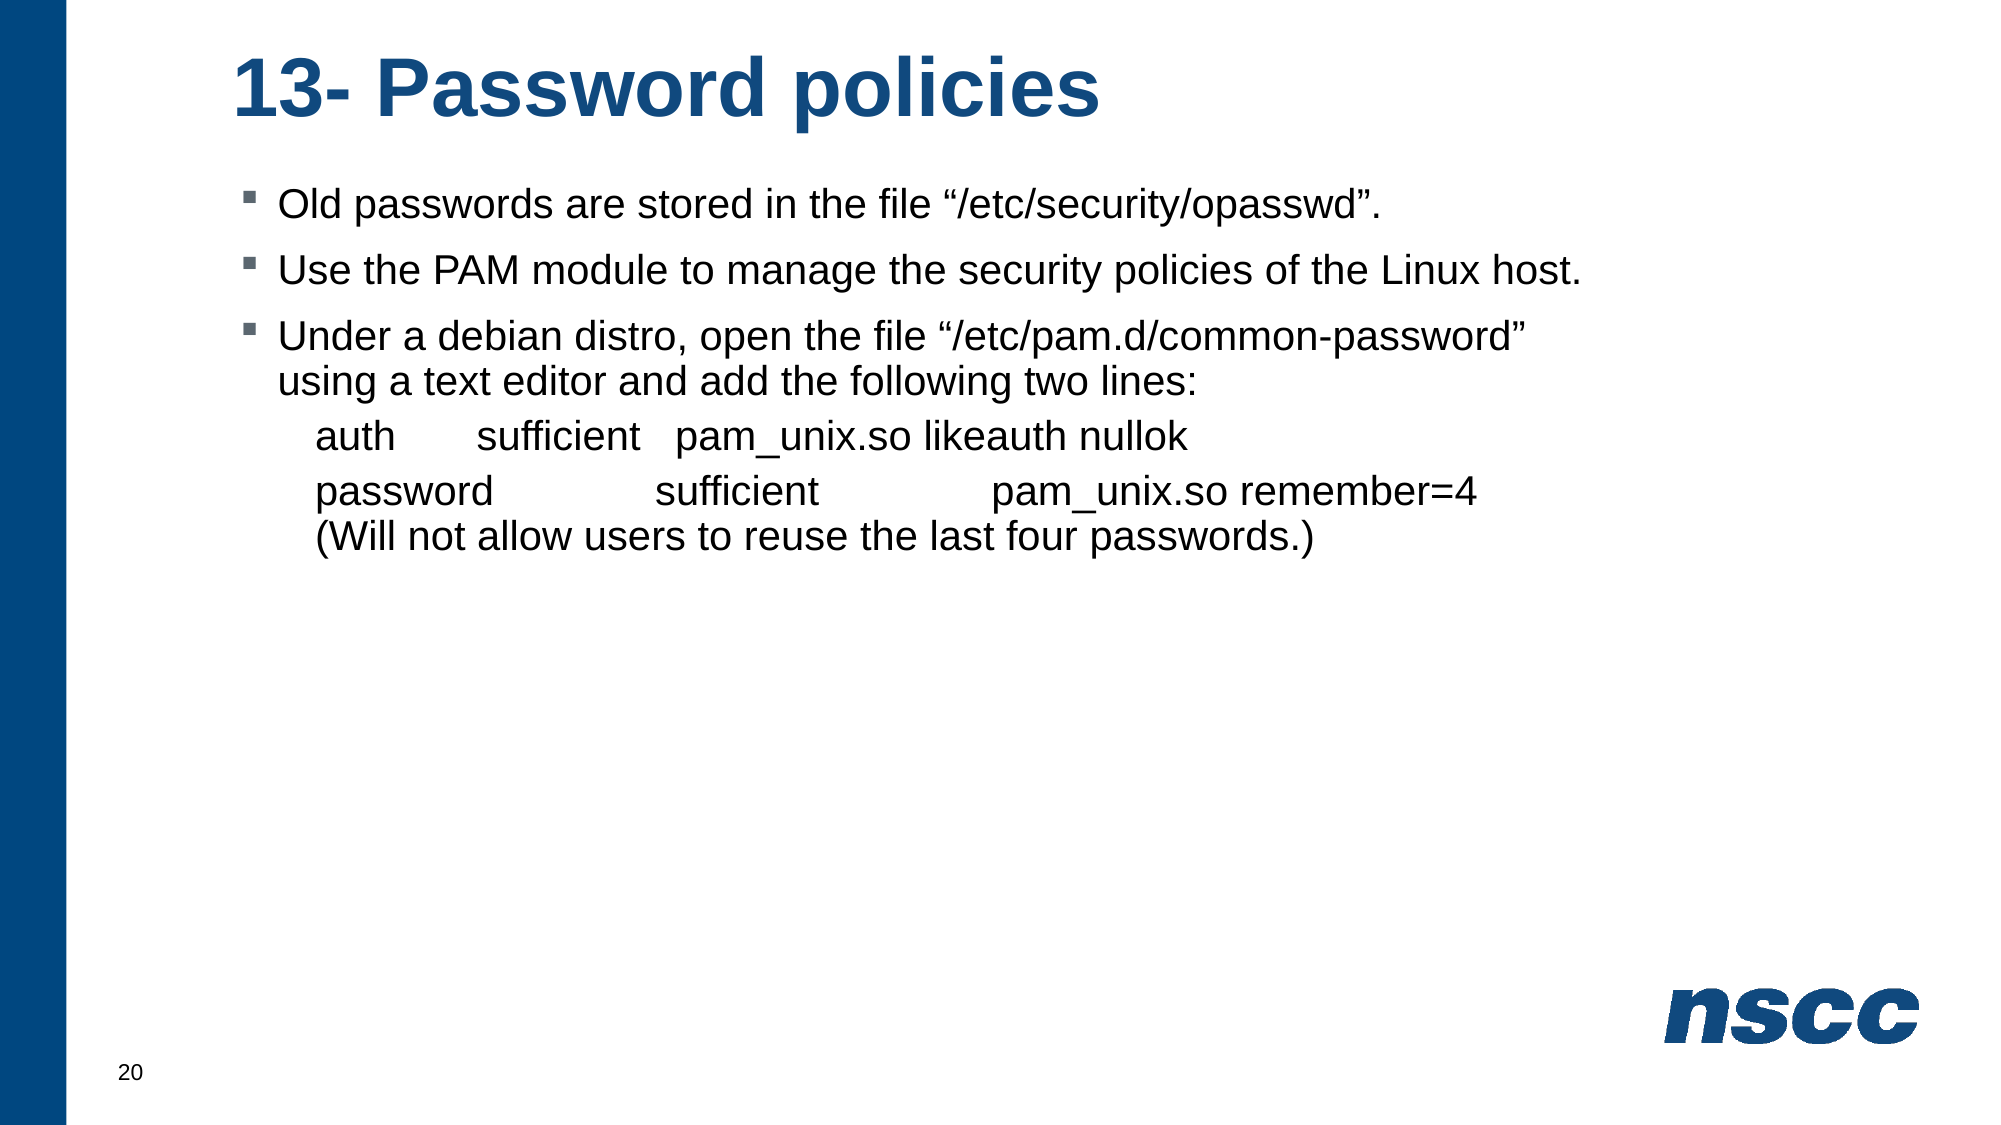

# 13- Password policies
Old passwords are stored in the file “/etc/security/opasswd”.
Use the PAM module to manage the security policies of the Linux host.
Under a debian distro, open the file “/etc/pam.d/common-password” using a text editor and add the following two lines:
auth       sufficient   pam_unix.so likeauth nullok
password              sufficient               pam_unix.so remember=4
(Will not allow users to reuse the last four passwords.)
20